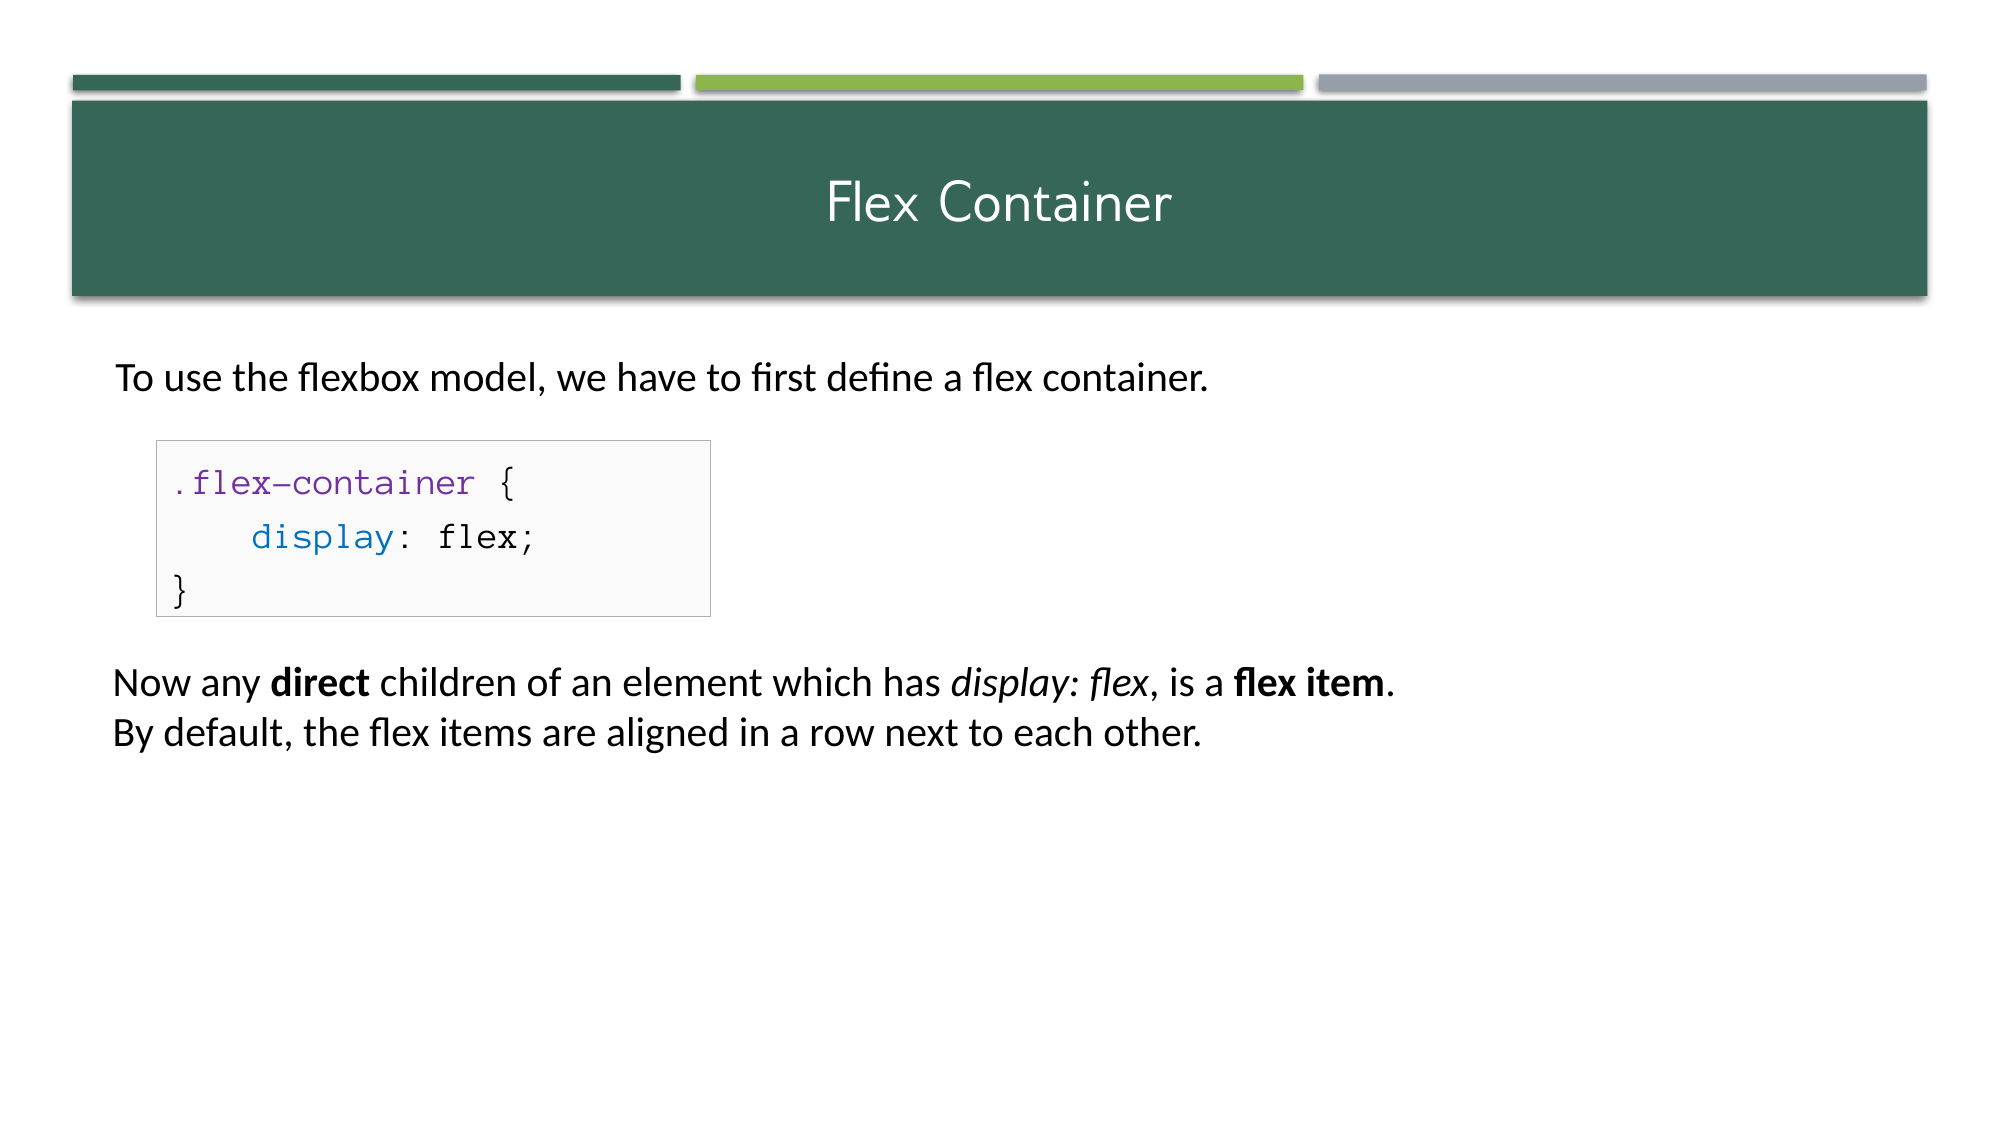

# Flex Container
To use the flexbox model, we have to first define a flex container.
.flex-container {
    display: flex;
}
Now any direct children of an element which has display: flex, is a flex item.
By default, the flex items are aligned in a row next to each other.